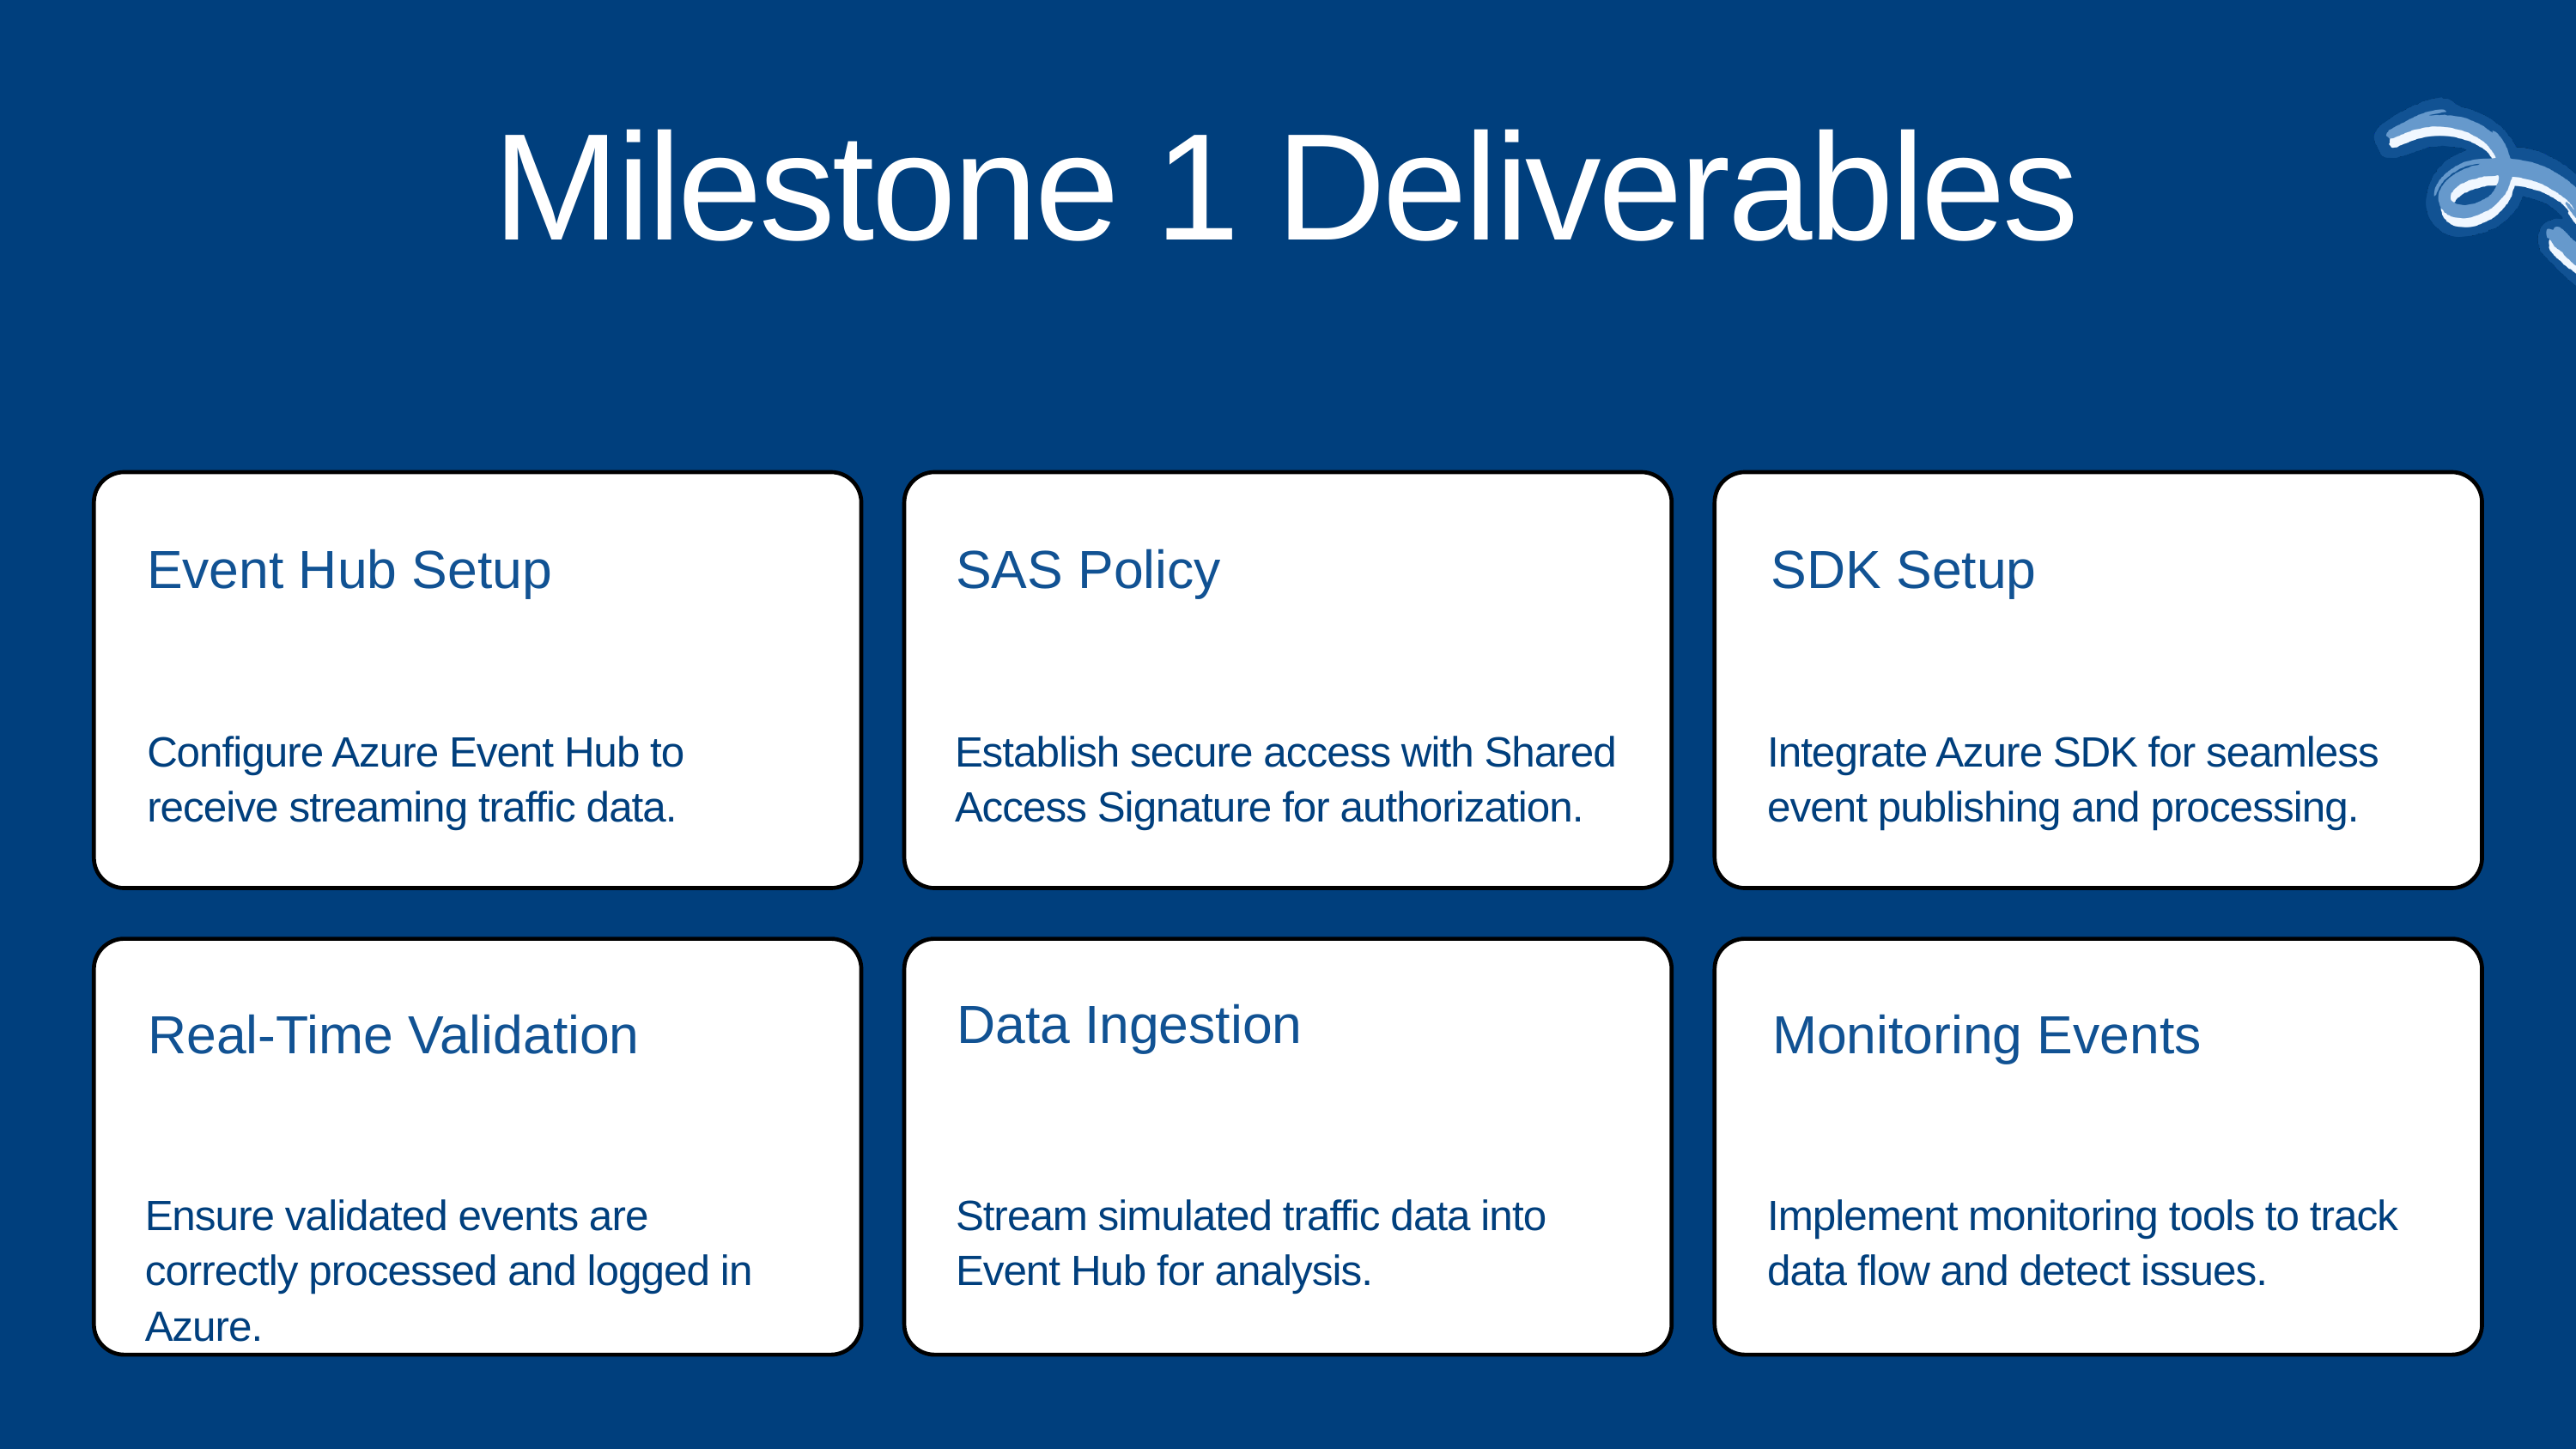

Milestone 1 Deliverables

Event Hub Setup
SAS Policy
SDK Setup
Configure Azure Event Hub to receive streaming traffic data.
Establish secure access with Shared Access Signature for authorization.
Integrate Azure SDK for seamless event publishing and processing.

Data Ingestion
Real-Time Validation
Monitoring Events
Ensure validated events are correctly processed and logged in Azure.
Stream simulated traffic data into Event Hub for analysis.
Implement monitoring tools to track data flow and detect issues.